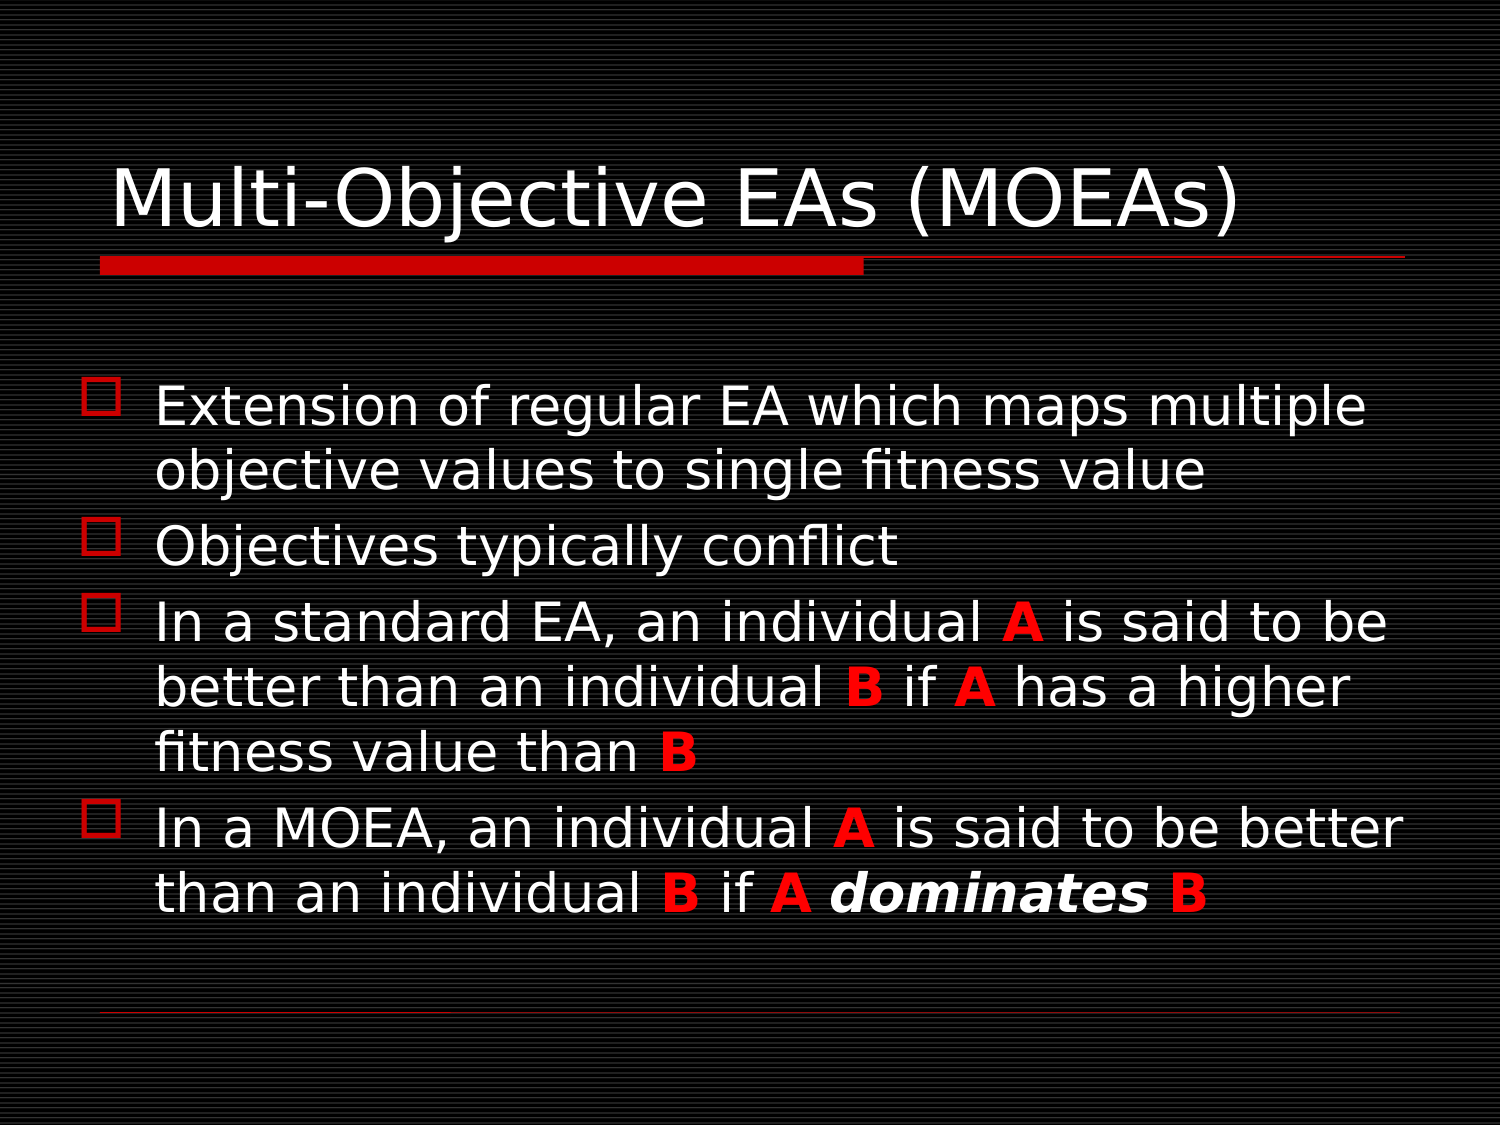

# Multi-Objective EAs (MOEAs)

Extension of regular EA which maps multiple objective values to single fitness value
Objectives typically conflict
In a standard EA, an individual A is said to be better than an individual B if A has a higher fitness value than B
In a MOEA, an individual A is said to be better than an individual B if A dominates B